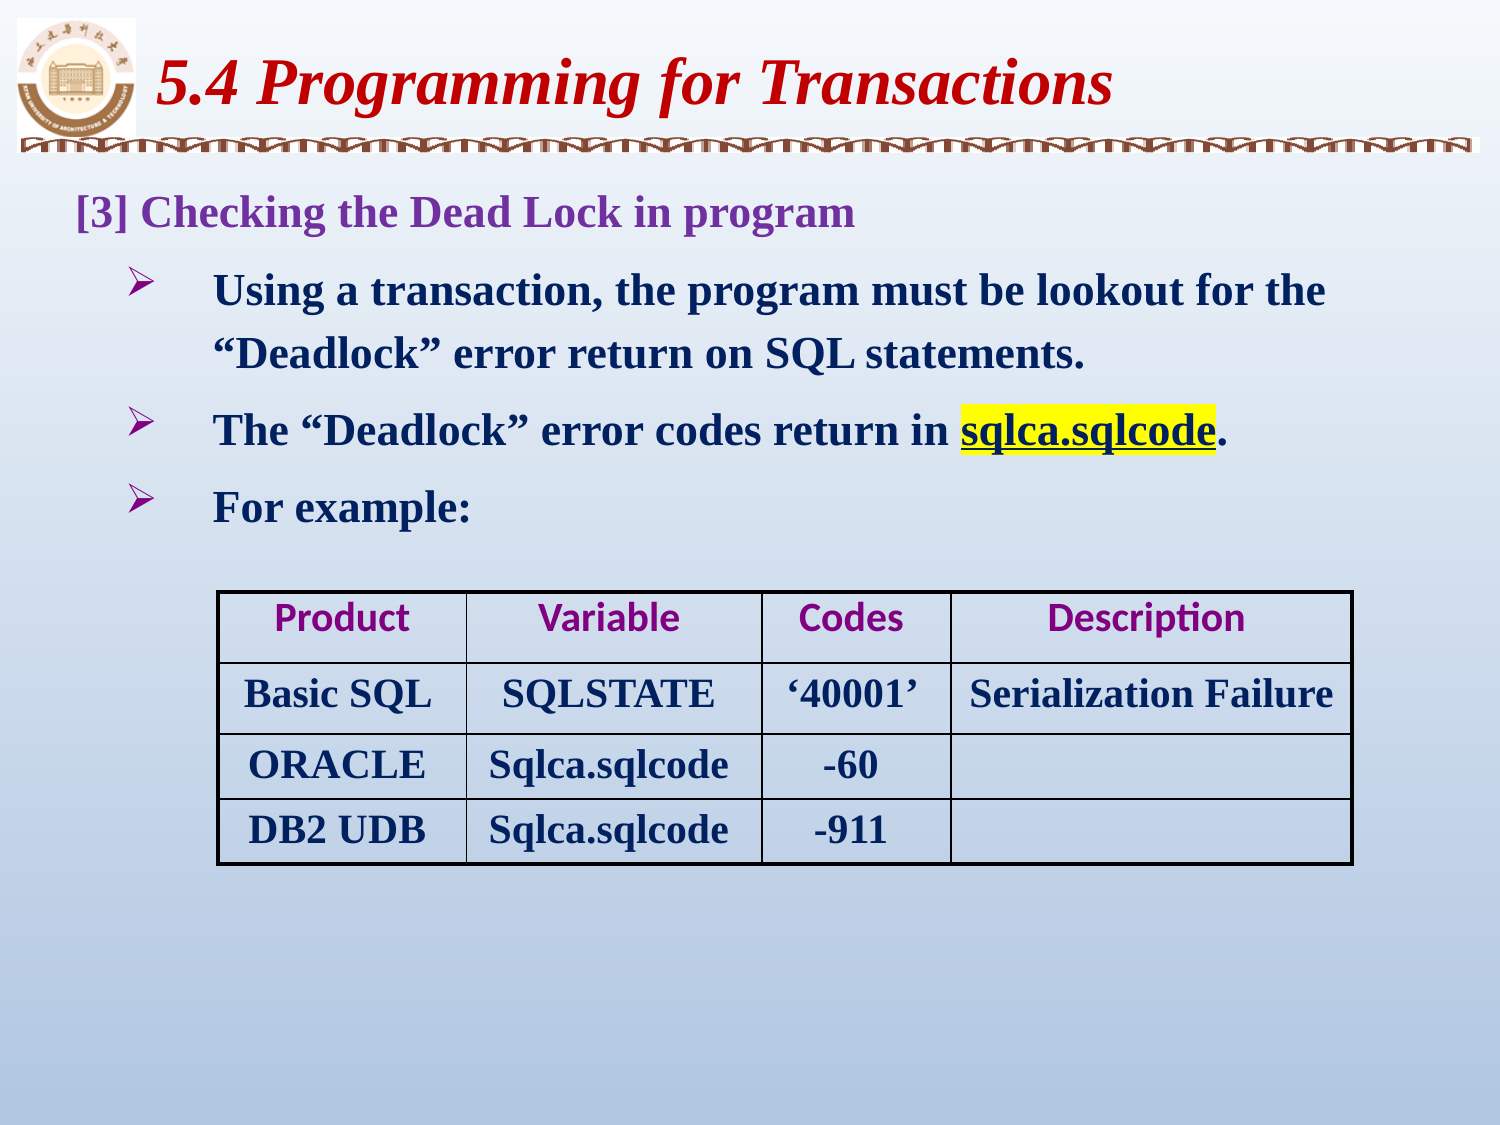

5.4 Programming for Transactions

  [3] Checking the Dead Lock in program
Using a transaction, the program must be lookout for the “Deadlock” error return on SQL statements.
The “Deadlock” error codes return in sqlca.sqlcode.
For example:
| Product | Variable | Codes | Description |
| --- | --- | --- | --- |
| Basic SQL | SQLSTATE | ‘40001’ | Serialization Failure |
| ORACLE | Sqlca.sqlcode | -60 |  |
| DB2 UDB | Sqlca.sqlcode | -911 |  |